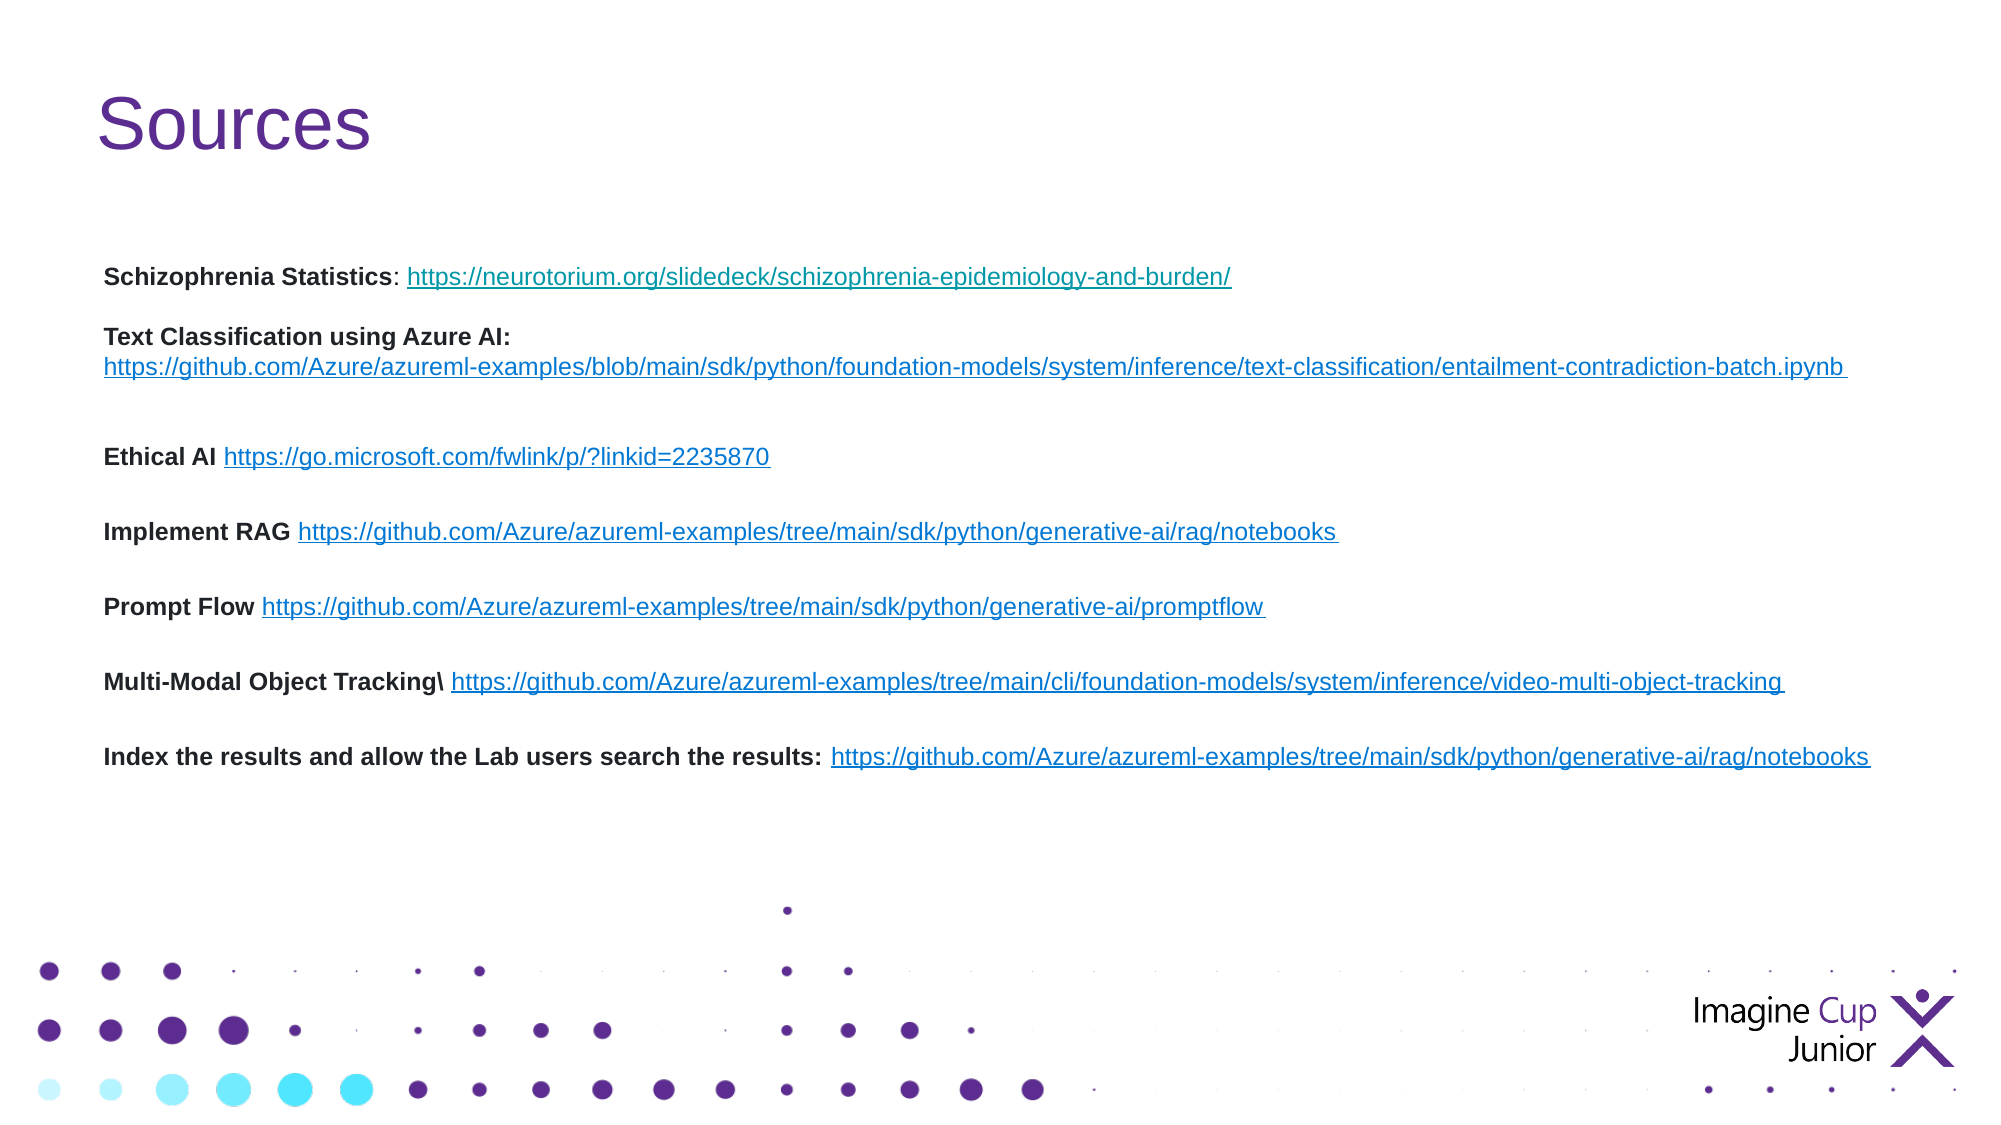

# Sources
Schizophrenia Statistics: https://neurotorium.org/slidedeck/schizophrenia-epidemiology-and-burden/

Text Classification using Azure AI: https://github.com/Azure/azureml-examples/blob/main/sdk/python/foundation-models/system/inference/text-classification/entailment-contradiction-batch.ipynb

Ethical AI https://go.microsoft.com/fwlink/p/?linkid=2235870
Implement RAG https://github.com/Azure/azureml-examples/tree/main/sdk/python/generative-ai/rag/notebooks
Prompt Flow https://github.com/Azure/azureml-examples/tree/main/sdk/python/generative-ai/promptflow
Multi-Modal Object Tracking\ https://github.com/Azure/azureml-examples/tree/main/cli/foundation-models/system/inference/video-multi-object-tracking
Index the results and allow the Lab users search the results: https://github.com/Azure/azureml-examples/tree/main/sdk/python/generative-ai/rag/notebooks